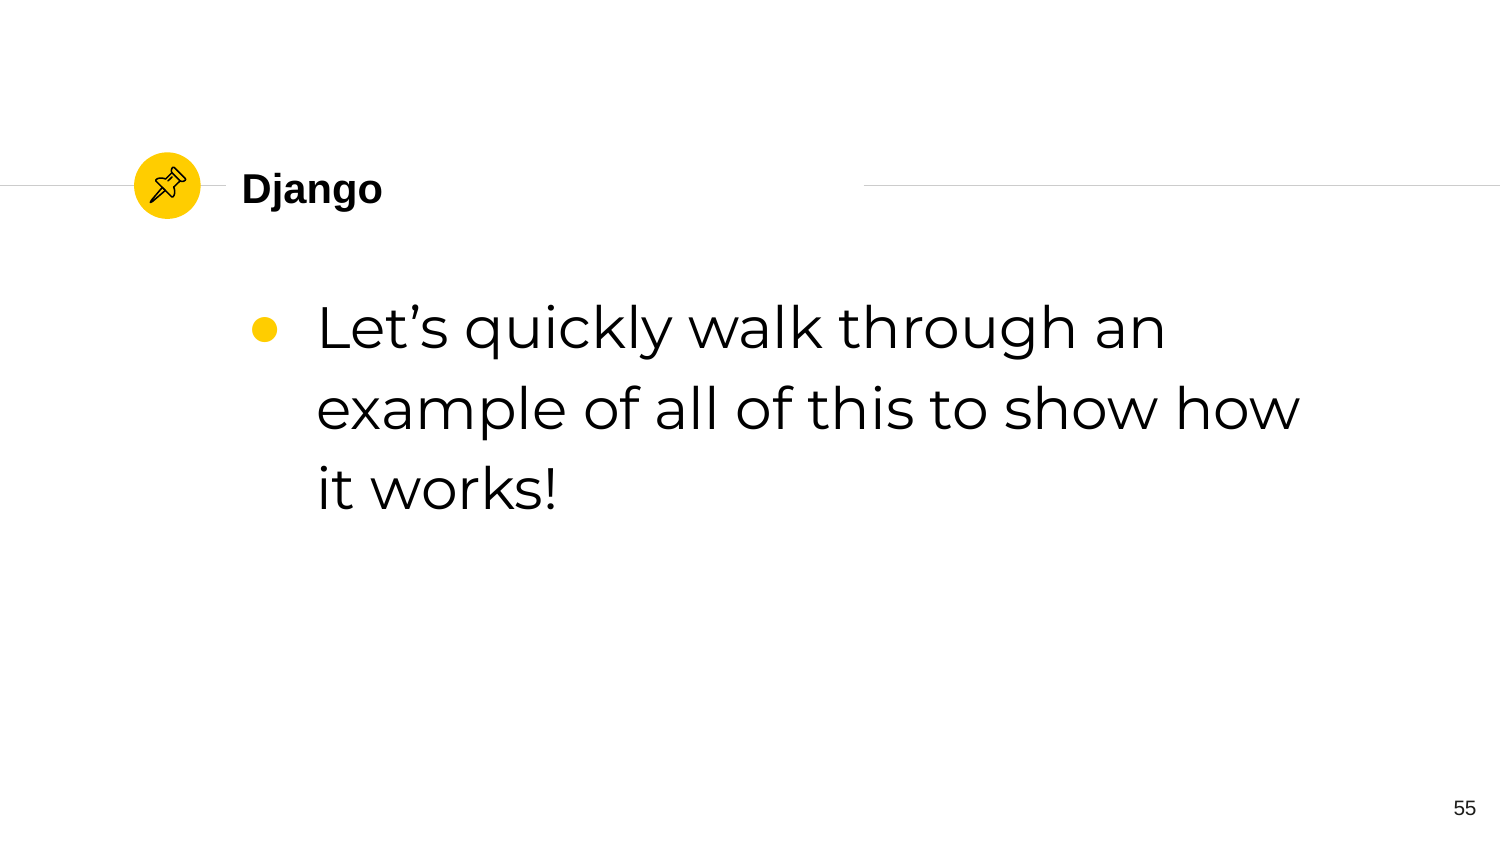

# Django

Let’s quickly walk through an example of all of this to show how it works!
55